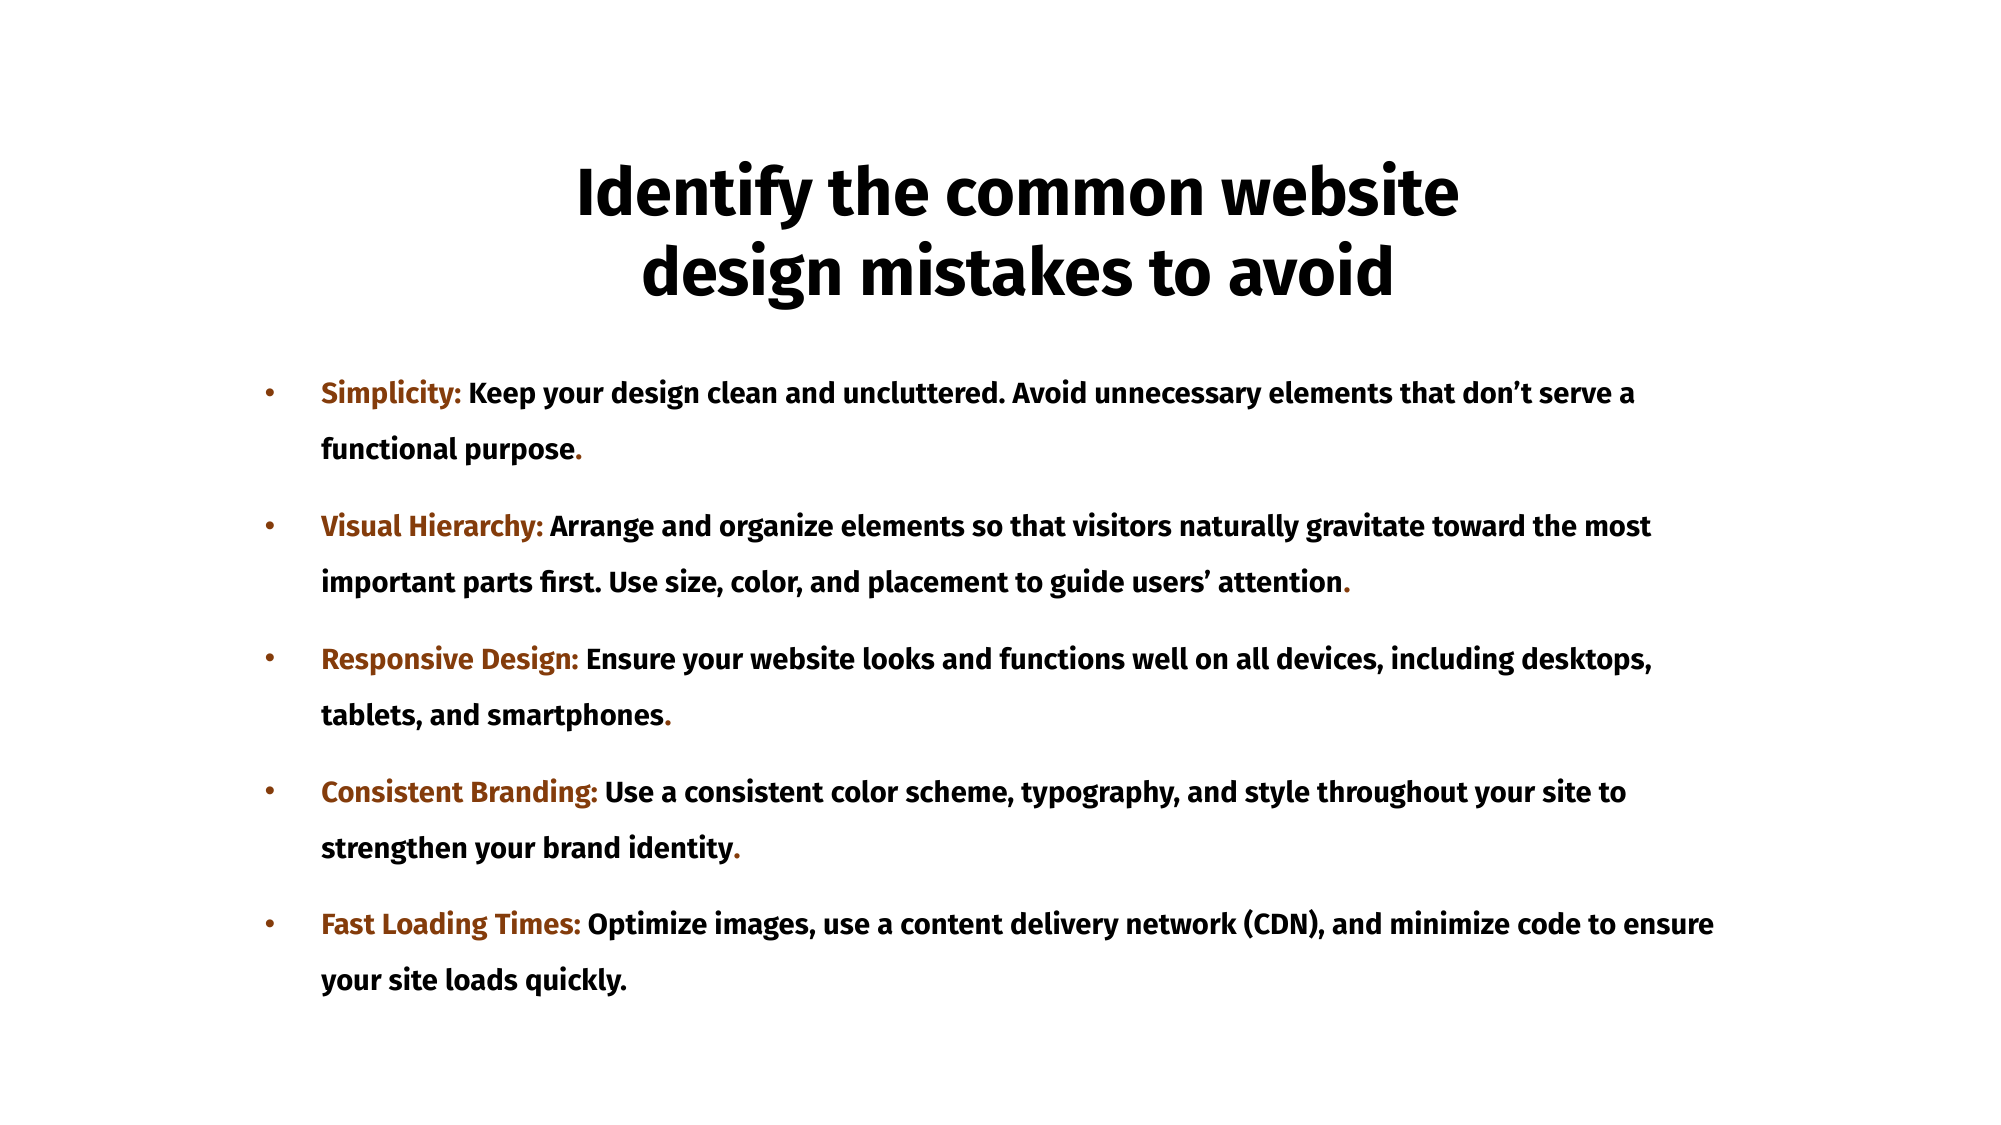

Identify the common website design mistakes to avoid
Simplicity: Keep your design clean and uncluttered. Avoid unnecessary elements that don’t serve a functional purpose.
Visual Hierarchy: Arrange and organize elements so that visitors naturally gravitate toward the most important parts first. Use size, color, and placement to guide users’ attention.
Responsive Design: Ensure your website looks and functions well on all devices, including desktops, tablets, and smartphones.
Consistent Branding: Use a consistent color scheme, typography, and style throughout your site to strengthen your brand identity.
Fast Loading Times: Optimize images, use a content delivery network (CDN), and minimize code to ensure your site loads quickly.